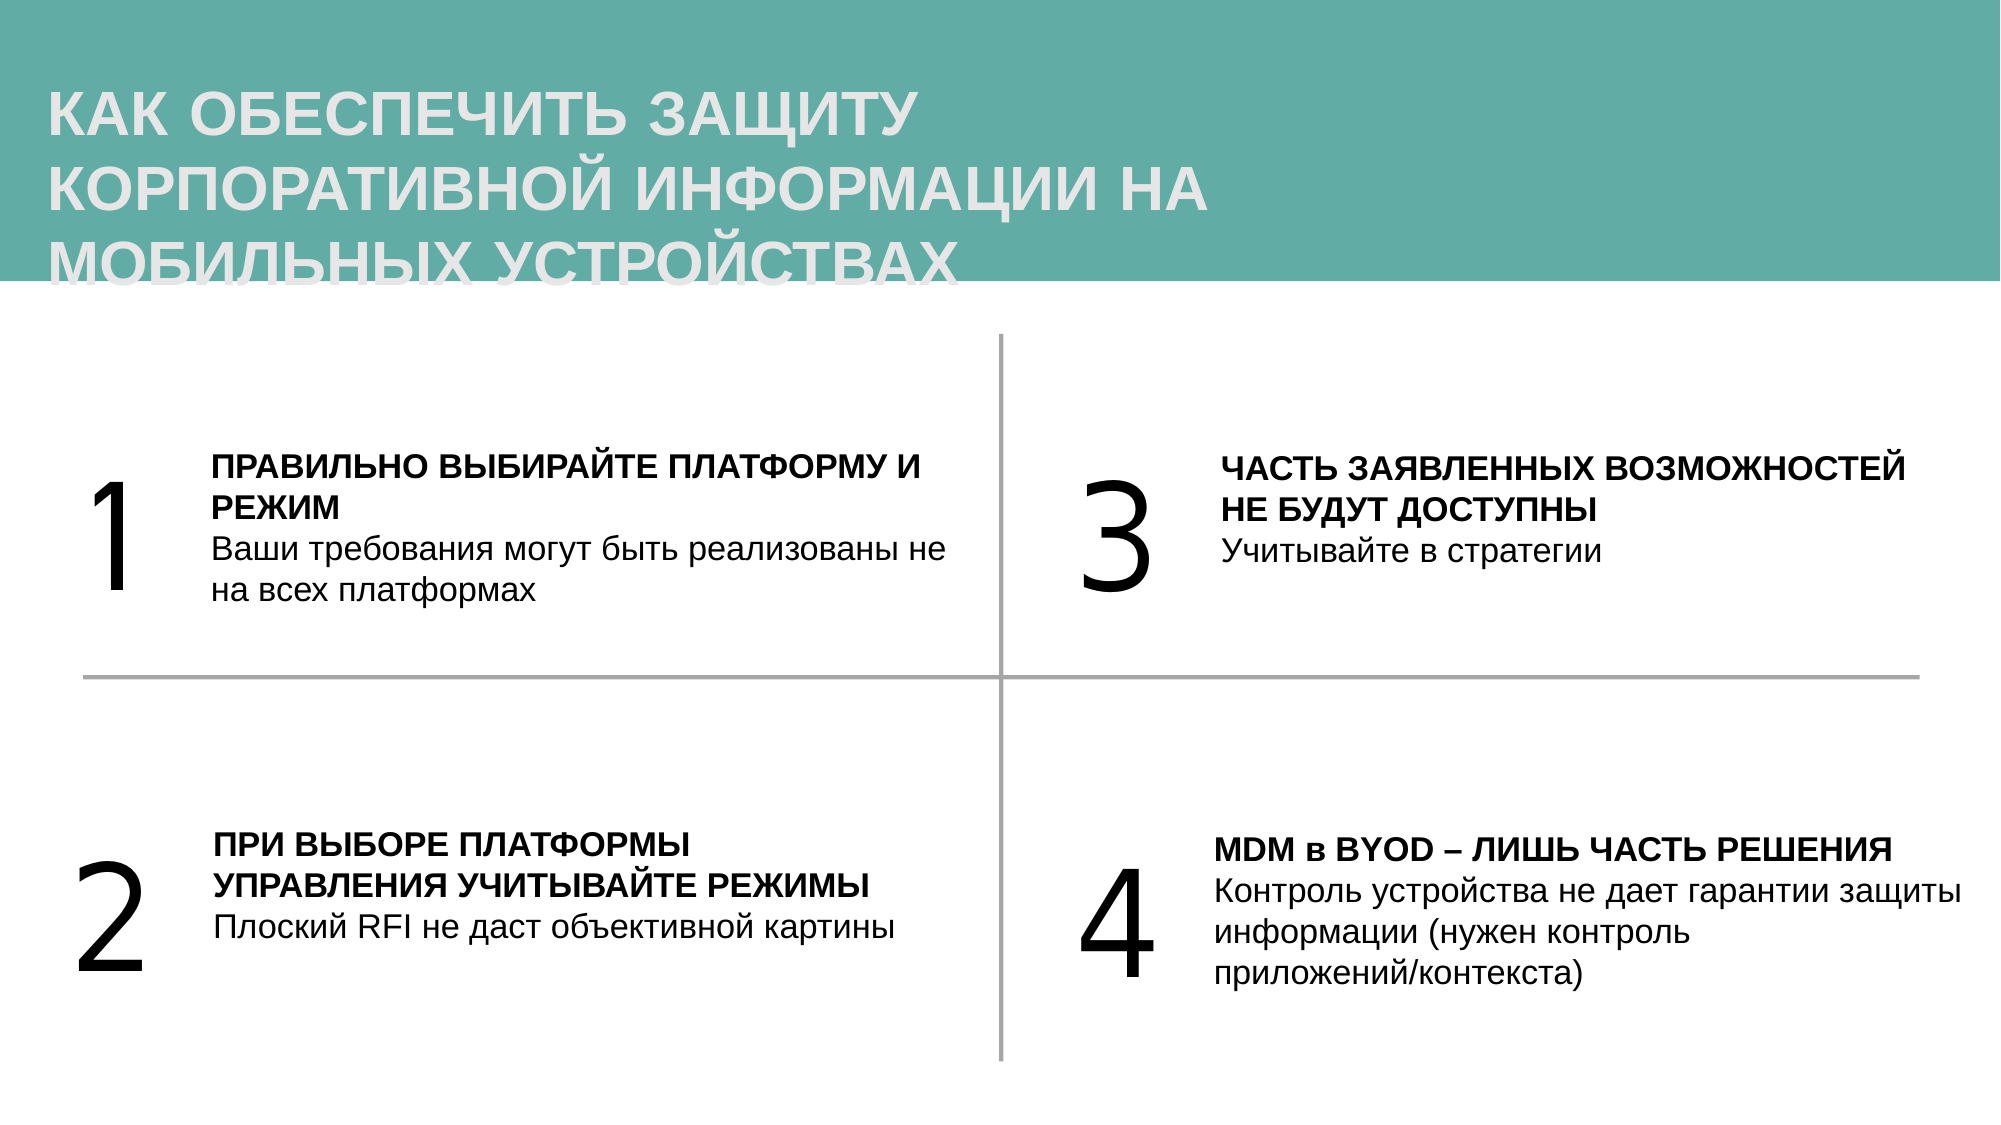

КАК ОБЕСПЕЧИТЬ ЗАЩИТУ КОРПОРАТИВНОЙ ИНФОРМАЦИИ НА МОБИЛЬНЫХ УСТРОЙСТВАХ

1
3
ПРАВИЛЬНО ВЫБИРАЙТЕ ПЛАТФОРМУ И РЕЖИМ
Ваши требования могут быть реализованы не на всех платформах
ЧАСТЬ ЗАЯВЛЕННЫХ ВОЗМОЖНОСТЕЙ НЕ БУДУТ ДОСТУПНЫ
Учитывайте в стратегии

2
ПРИ ВЫБОРЕ ПЛАТФОРМЫ УПРАВЛЕНИЯ УЧИТЫВАЙТЕ РЕЖИМЫ
Плоский RFI не даст объективной картины
4
MDM в BYOD – ЛИШЬ ЧАСТЬ РЕШЕНИЯ
Контроль устройства не дает гарантии защиты информации (нужен контроль приложений/контекста)